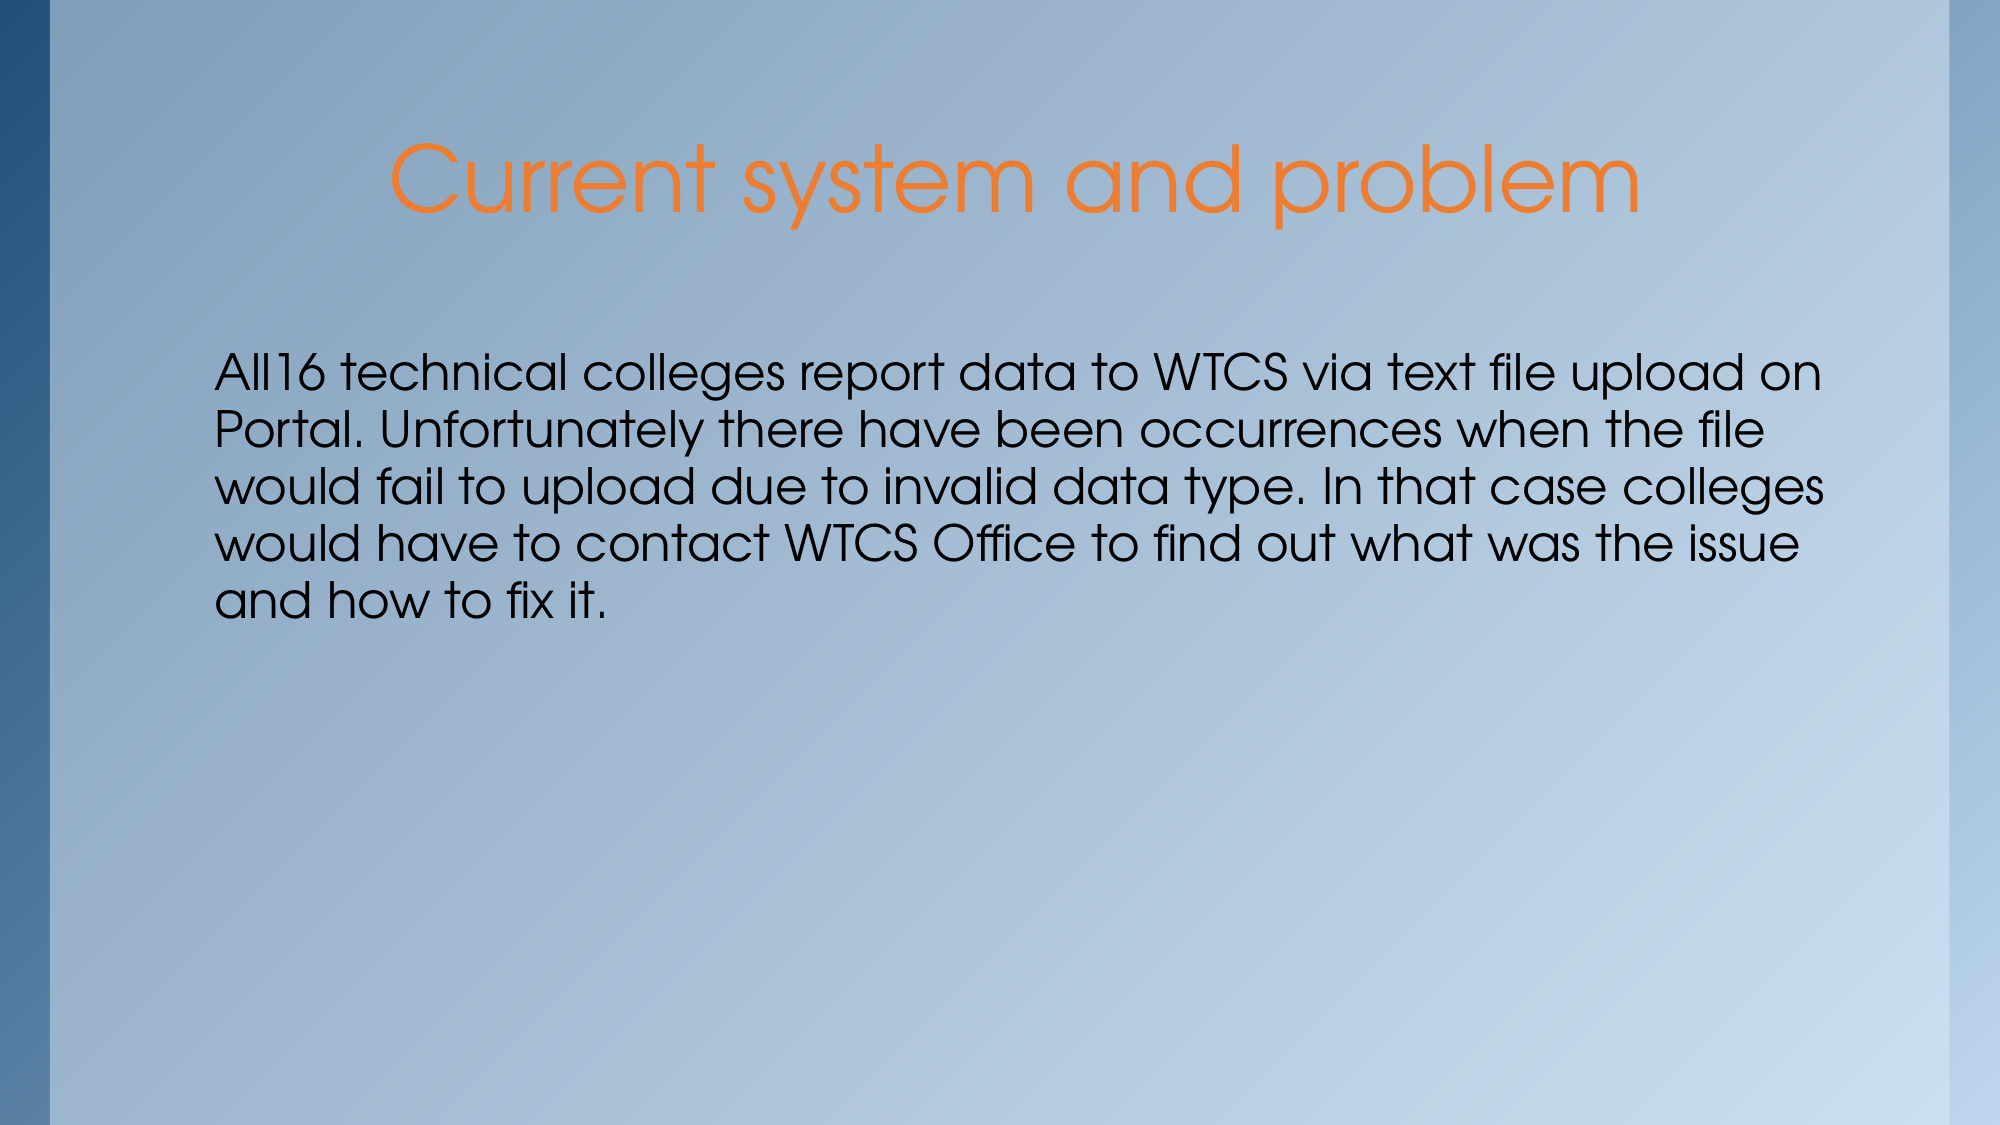

# Current system and problem
All16 technical colleges report data to WTCS via text file upload on Portal. Unfortunately there have been occurrences when the file would fail to upload due to invalid data type. In that case colleges would have to contact WTCS Office to find out what was the issue and how to fix it.